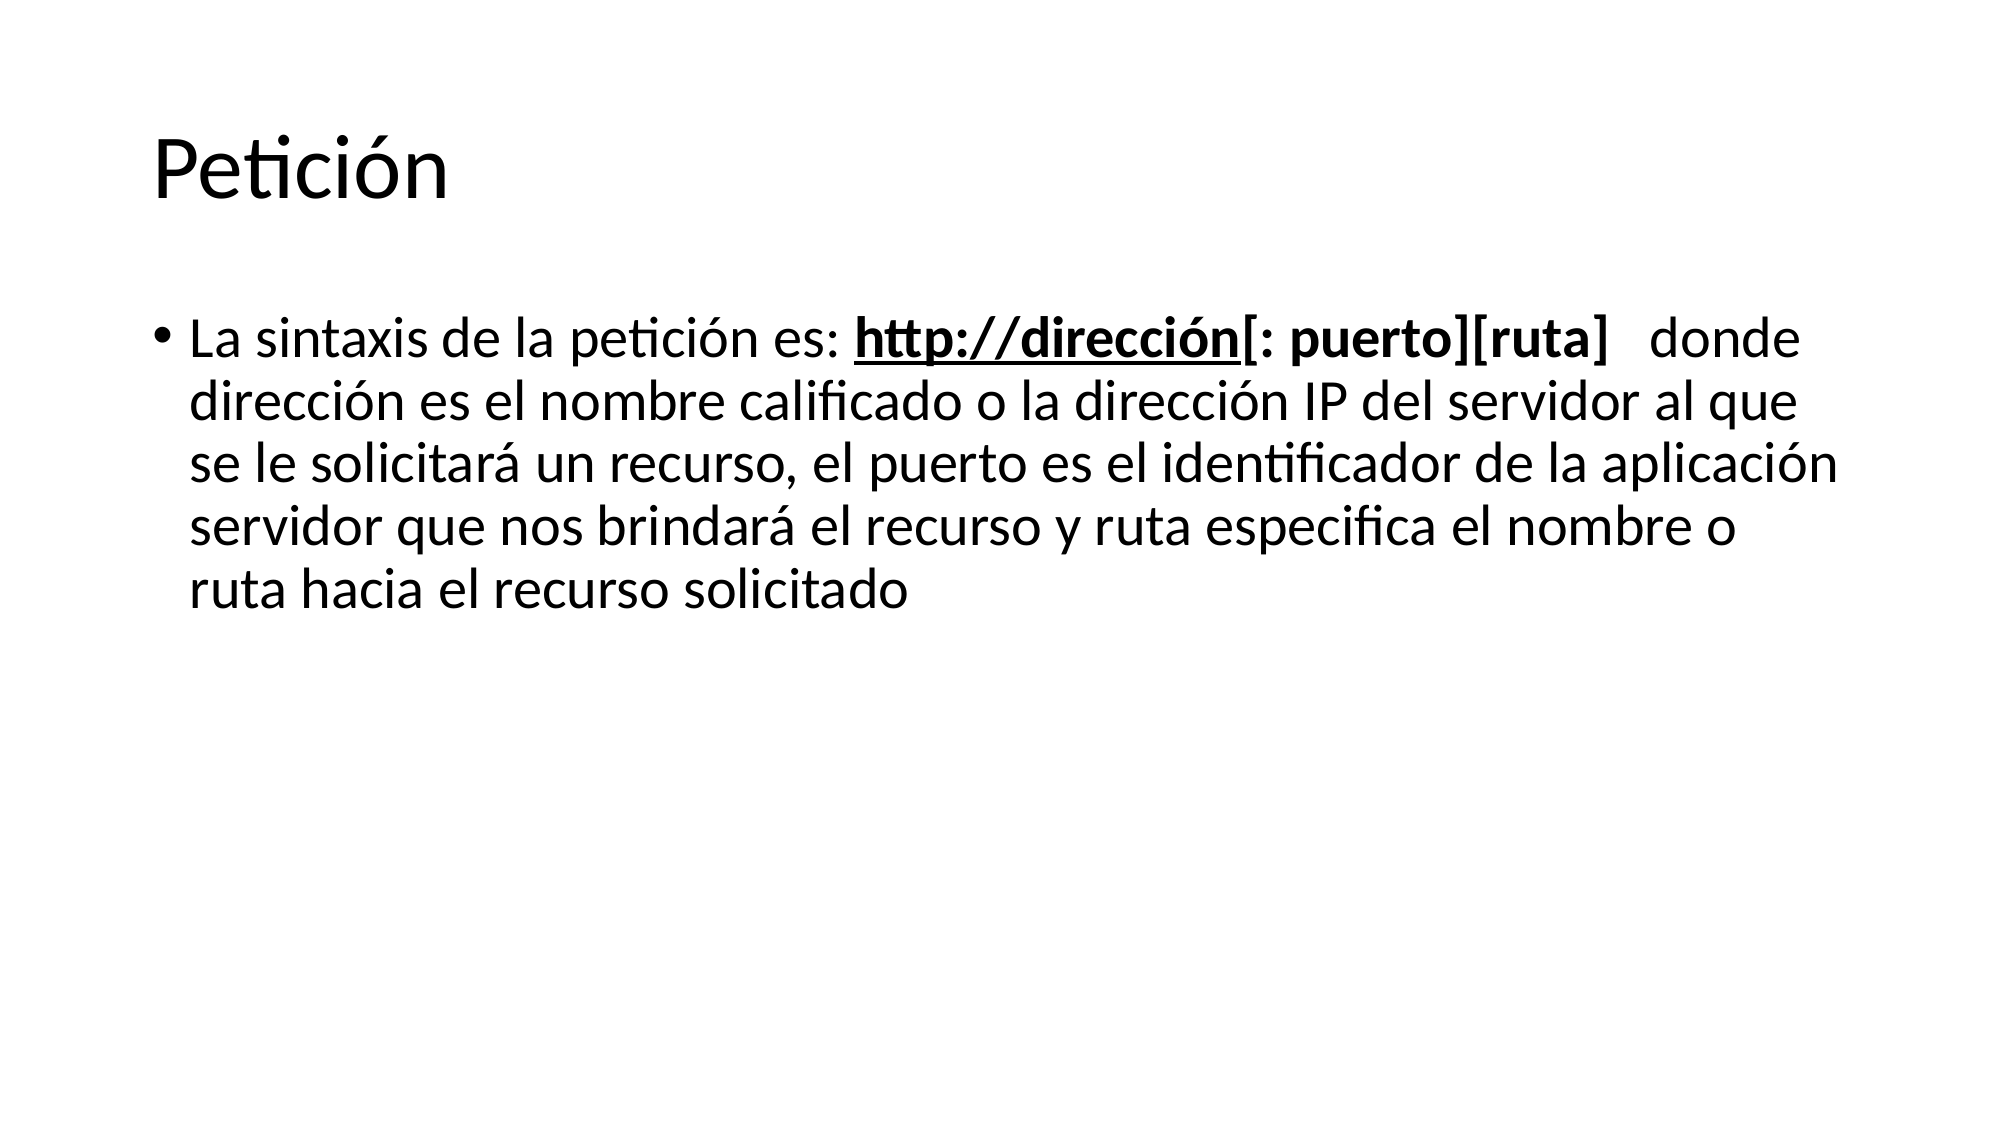

# Petición
La sintaxis de la petición es: http://dirección[: puerto][ruta]   donde dirección es el nombre calificado o la dirección IP del servidor al que se le solicitará un recurso, el puerto es el identificador de la aplicación servidor que nos brindará el recurso y ruta especifica el nombre o ruta hacia el recurso solicitado